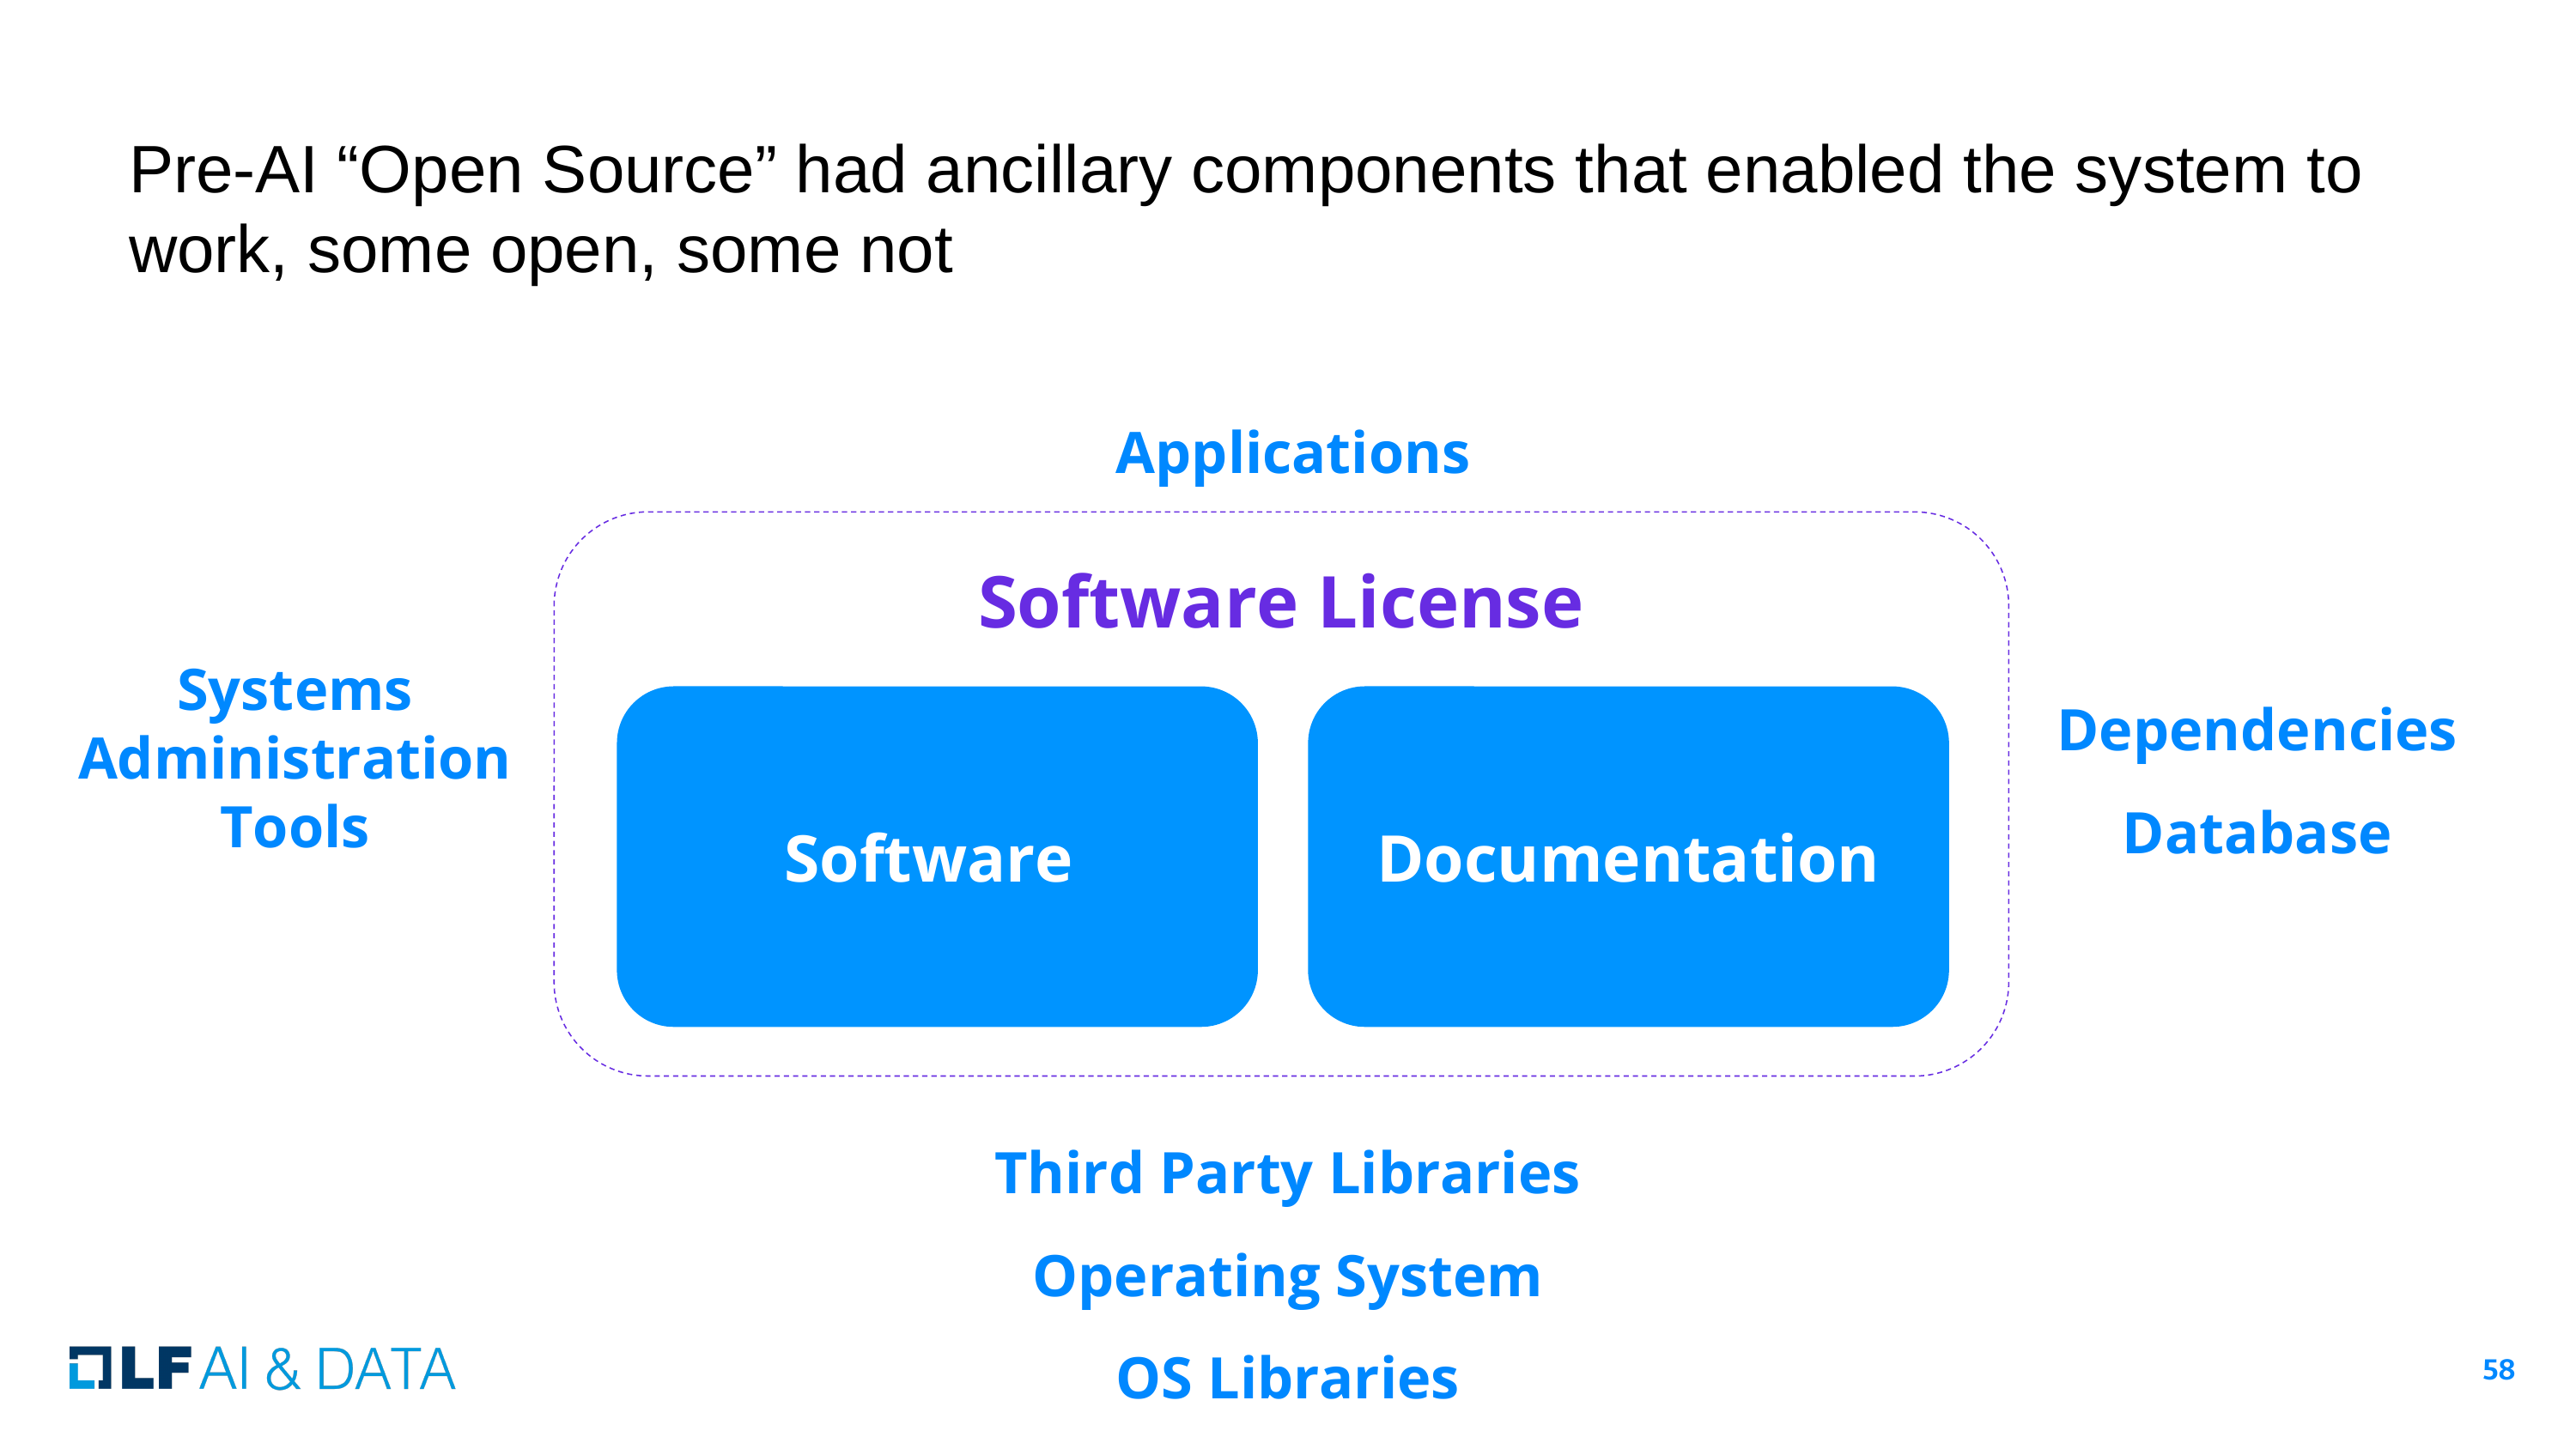

# Pre-AI “Open Source” had ancillary components that enabled the system to work, some open, some not

Applications

Software License
Software
Documentation
Systems Administration Tools
Dependencies
Database
Third Party Libraries
Operating System
OS Libraries
58